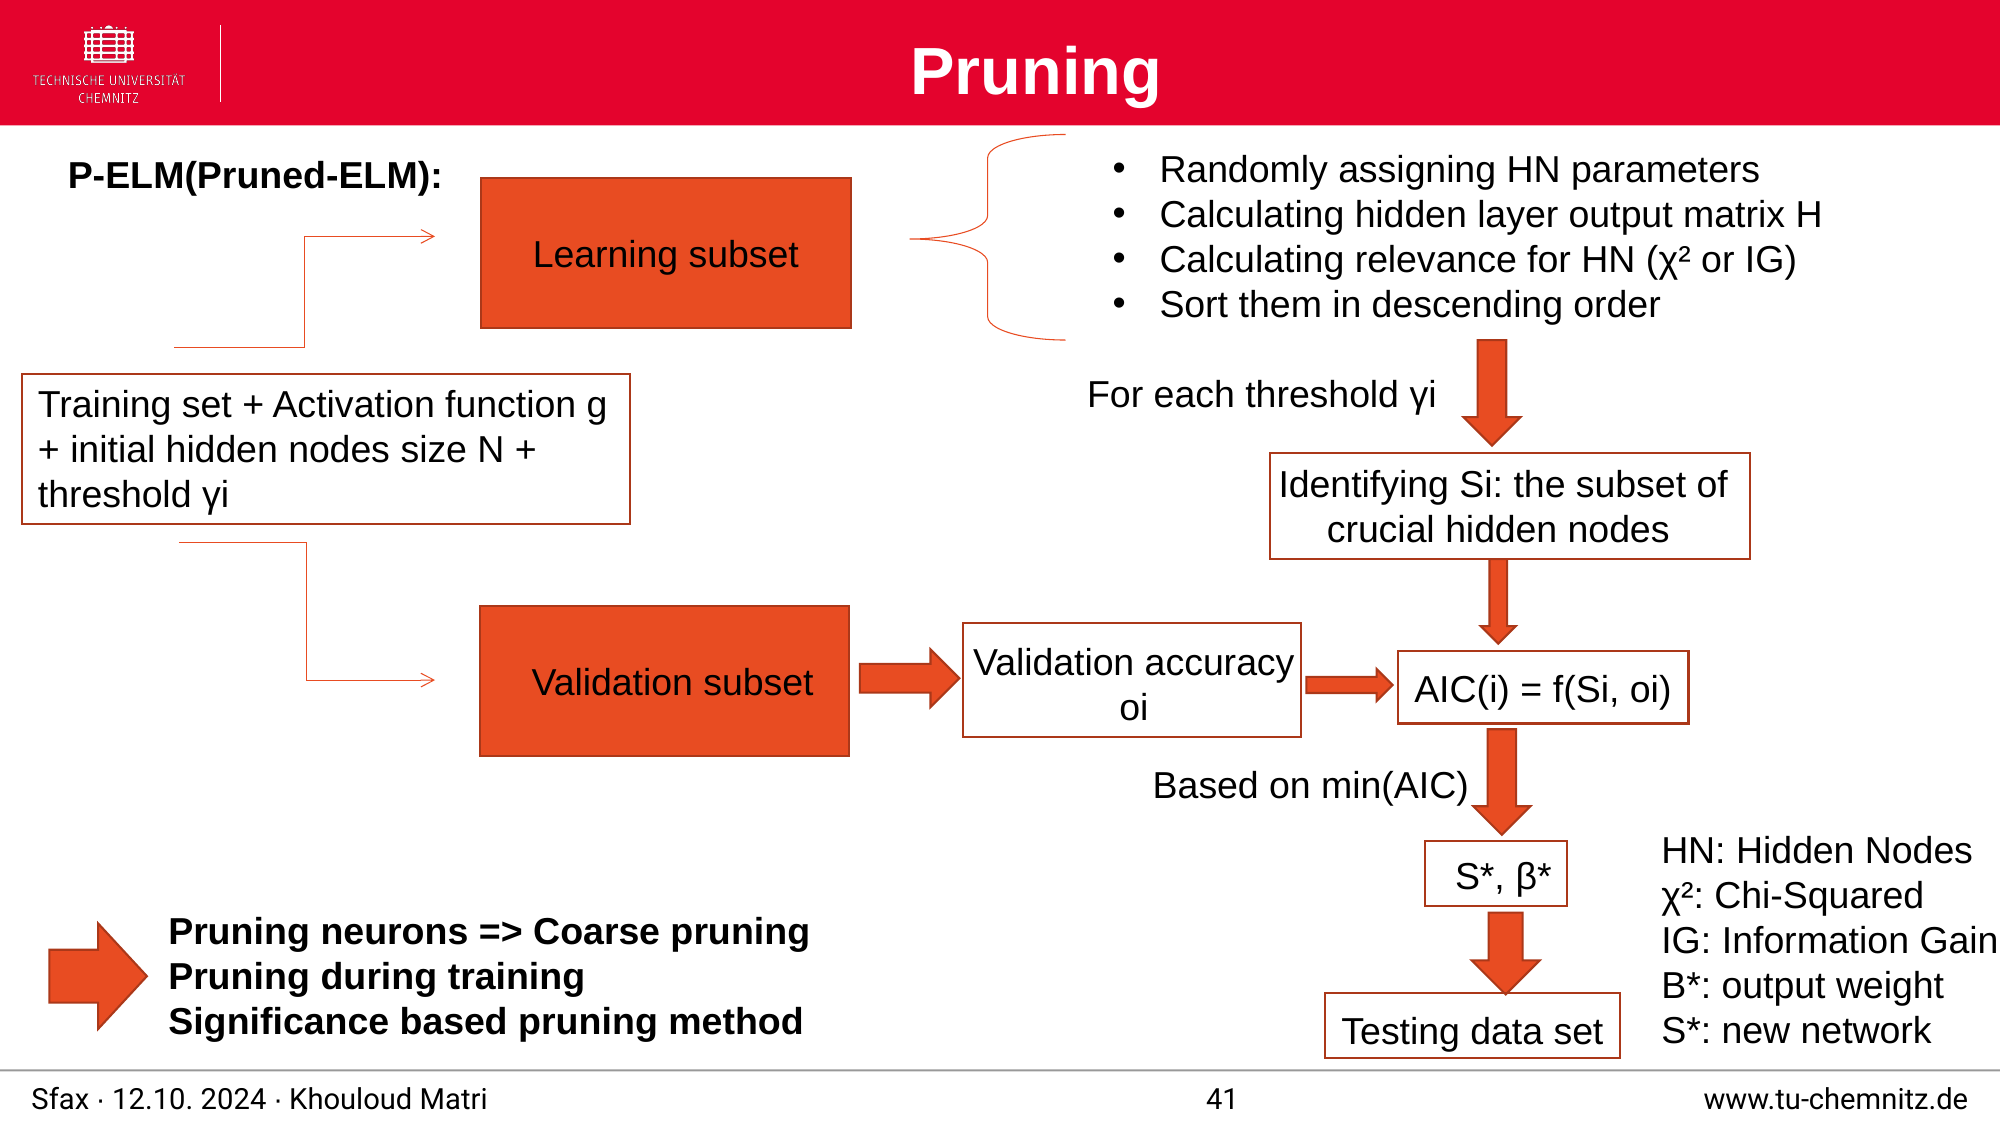

# Pruning

Randomly assigning HN parameters
Calculating hidden layer output matrix H
Calculating relevance for HN (χ² or IG)
Sort them in descending order
P-ELM(Pruned-ELM):

Learning subset

For each threshold γi
Training set + Activation function g + initial hidden nodes size N + threshold γi

Identifying Si: the subset of crucial hidden nodes

Validation accuracy oi

Validation subset

AIC(i) = f(Si, oi)

Based on min(AIC)
HN: Hidden Nodes
χ²: Chi-Squared
IG: Information Gain
Β*: output weight
S*: new network

S*, β*
Pruning neurons => Coarse pruning
Pruning during training
Significance based pruning method

Testing data set